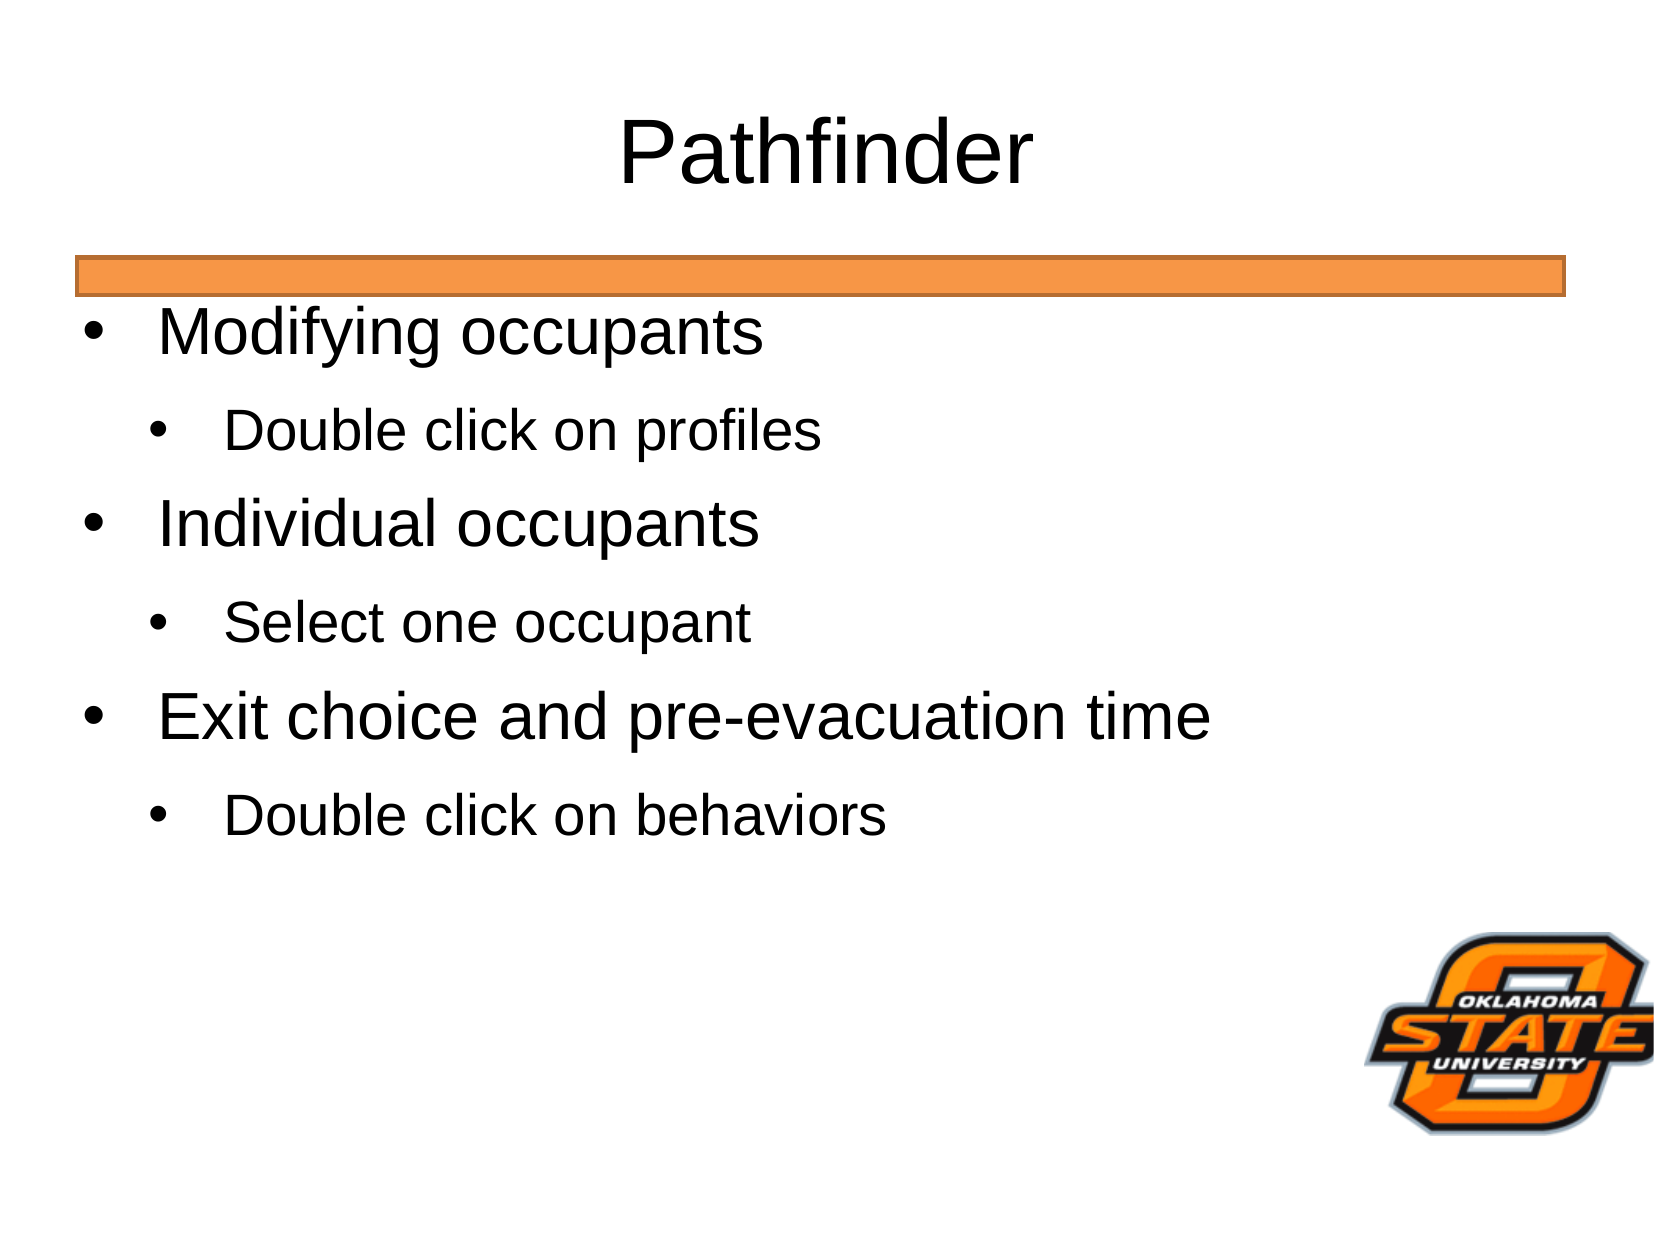

# Pathfinder
Modifying occupants
Double click on profiles
Individual occupants
Select one occupant
Exit choice and pre-evacuation time
Double click on behaviors